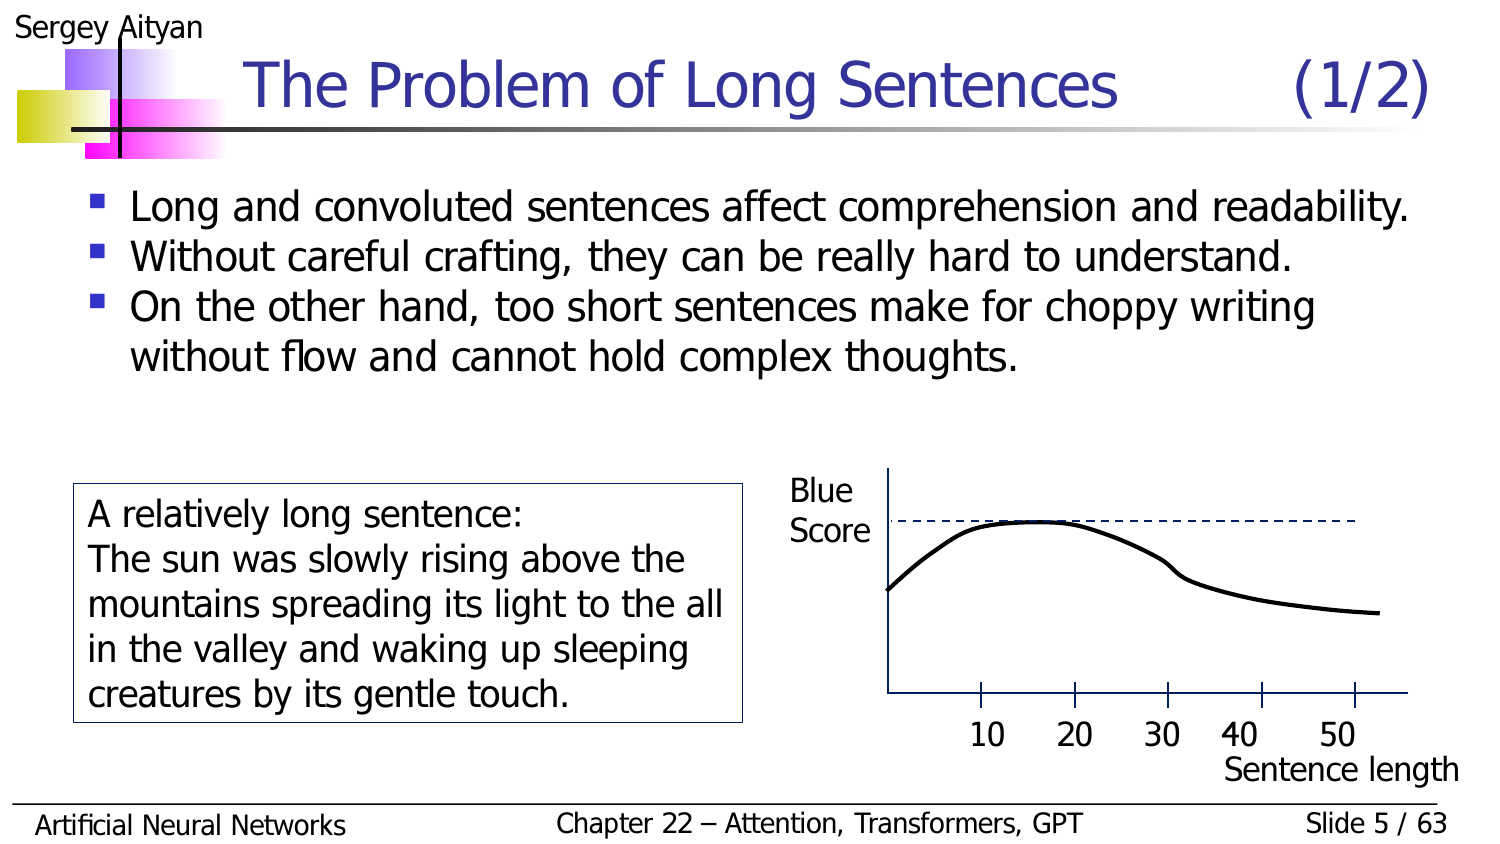

# The Problem of Long Sentences		(1/2)
Long and convoluted sentences affect comprehension and readability.
Without careful crafting, they can be really hard to understand.
On the other hand, too short sentences make for choppy writing without flow and cannot hold complex thoughts.
Blue Score

10     20     30    40      50
Sentence length
A relatively long sentence:
The sun was slowly rising above the mountains spreading its light to the all in the valley and waking up sleeping creatures by its gentle touch.